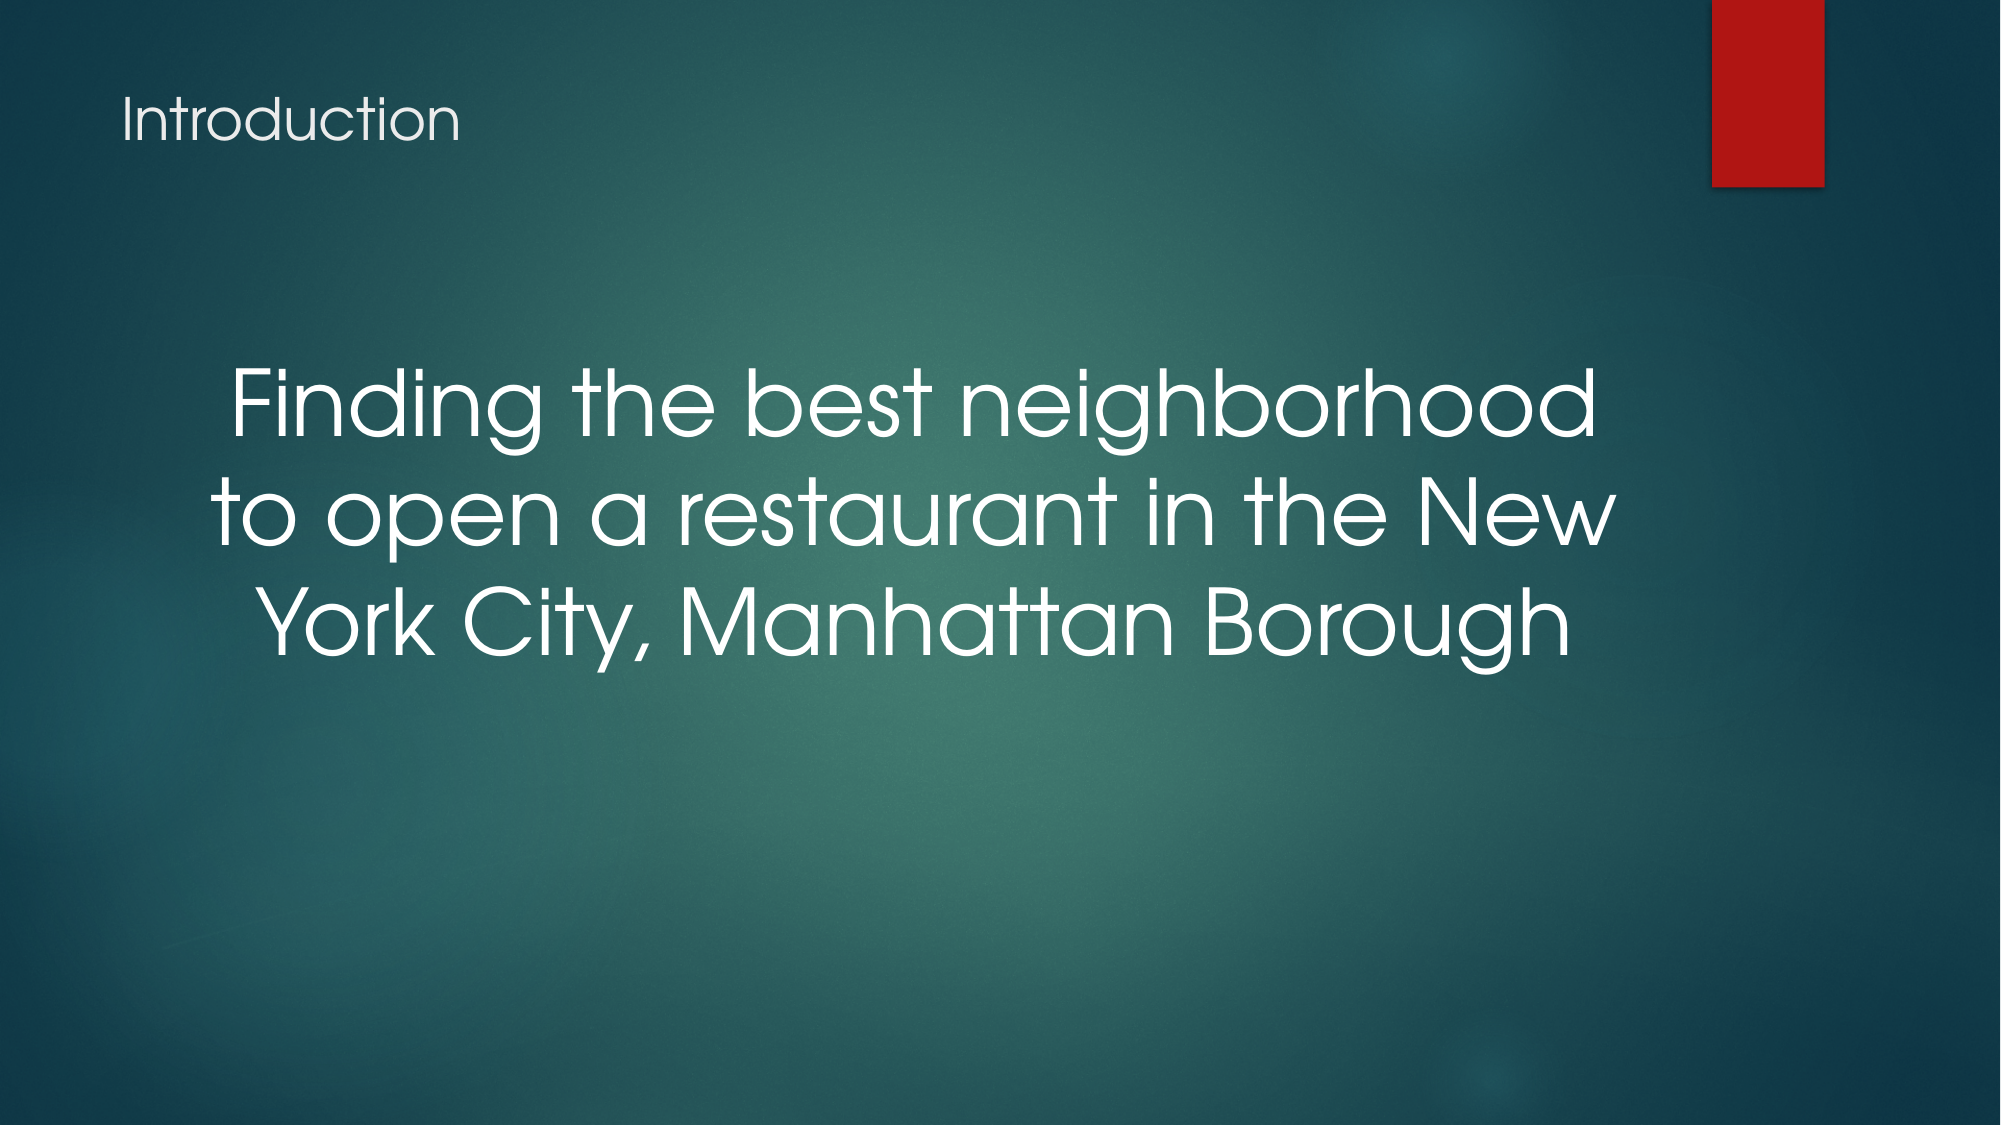

# Introduction
Finding the best neighborhood to open a restaurant in the New York City, Manhattan Borough